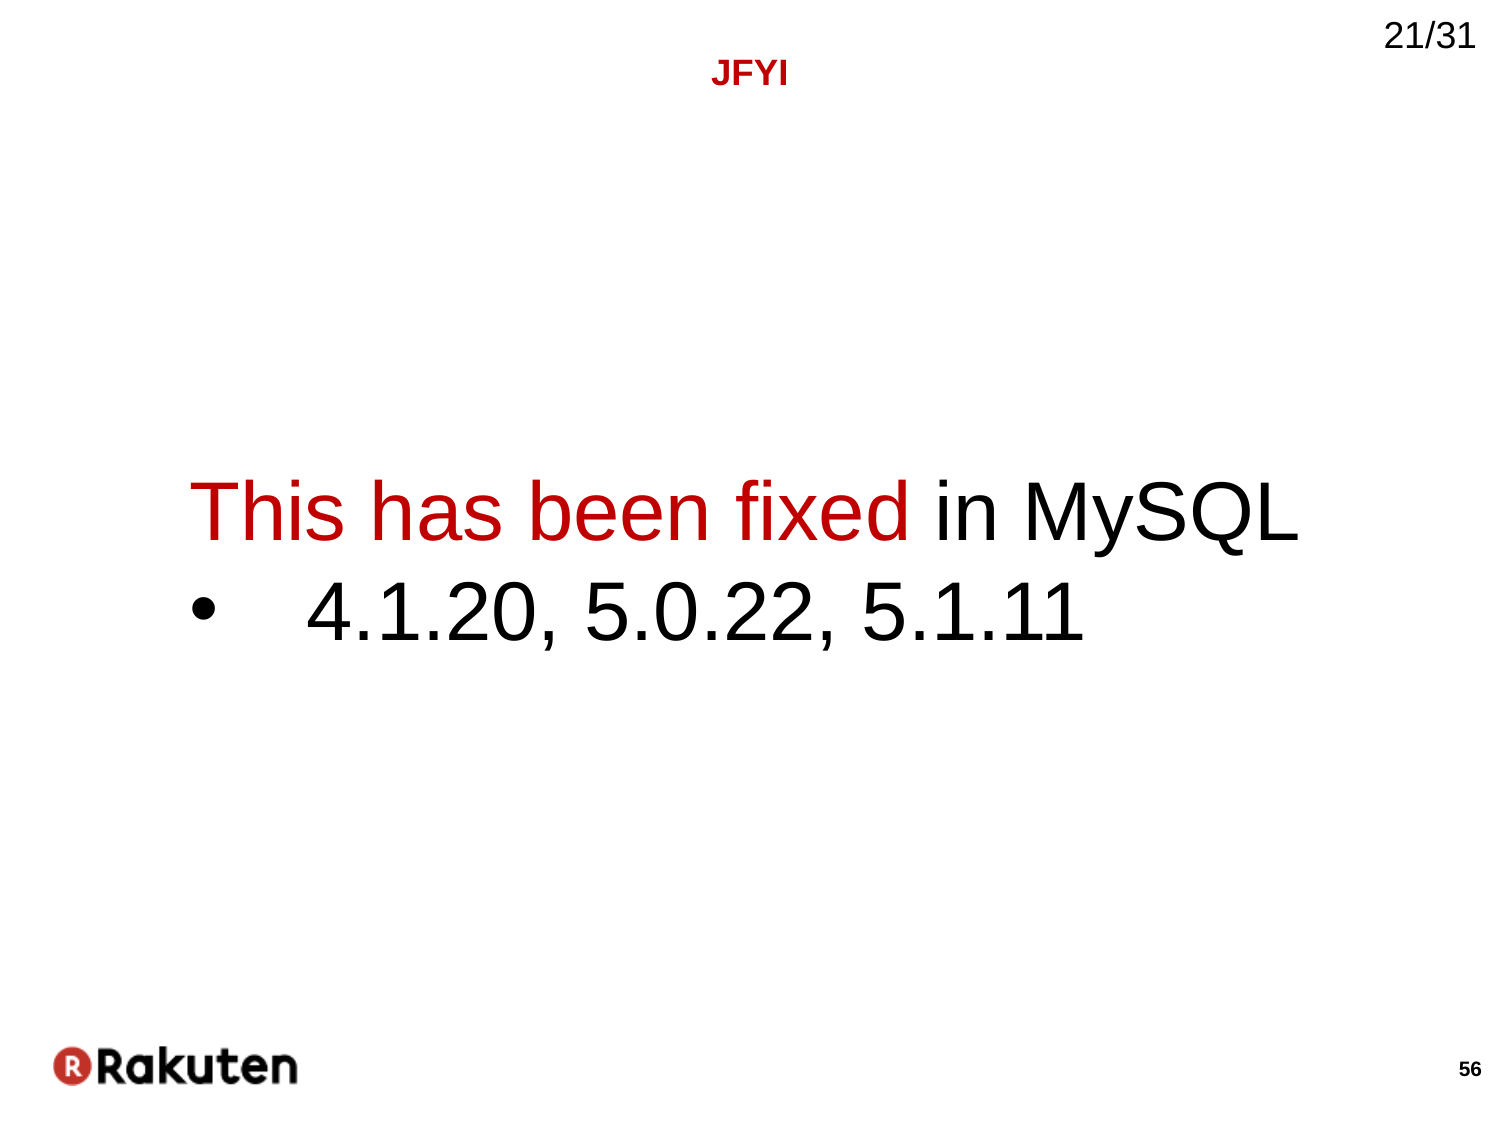

21/31
# JFYI

This has been fixed in MySQL
 4.1.20, 5.0.22, 5.1.11